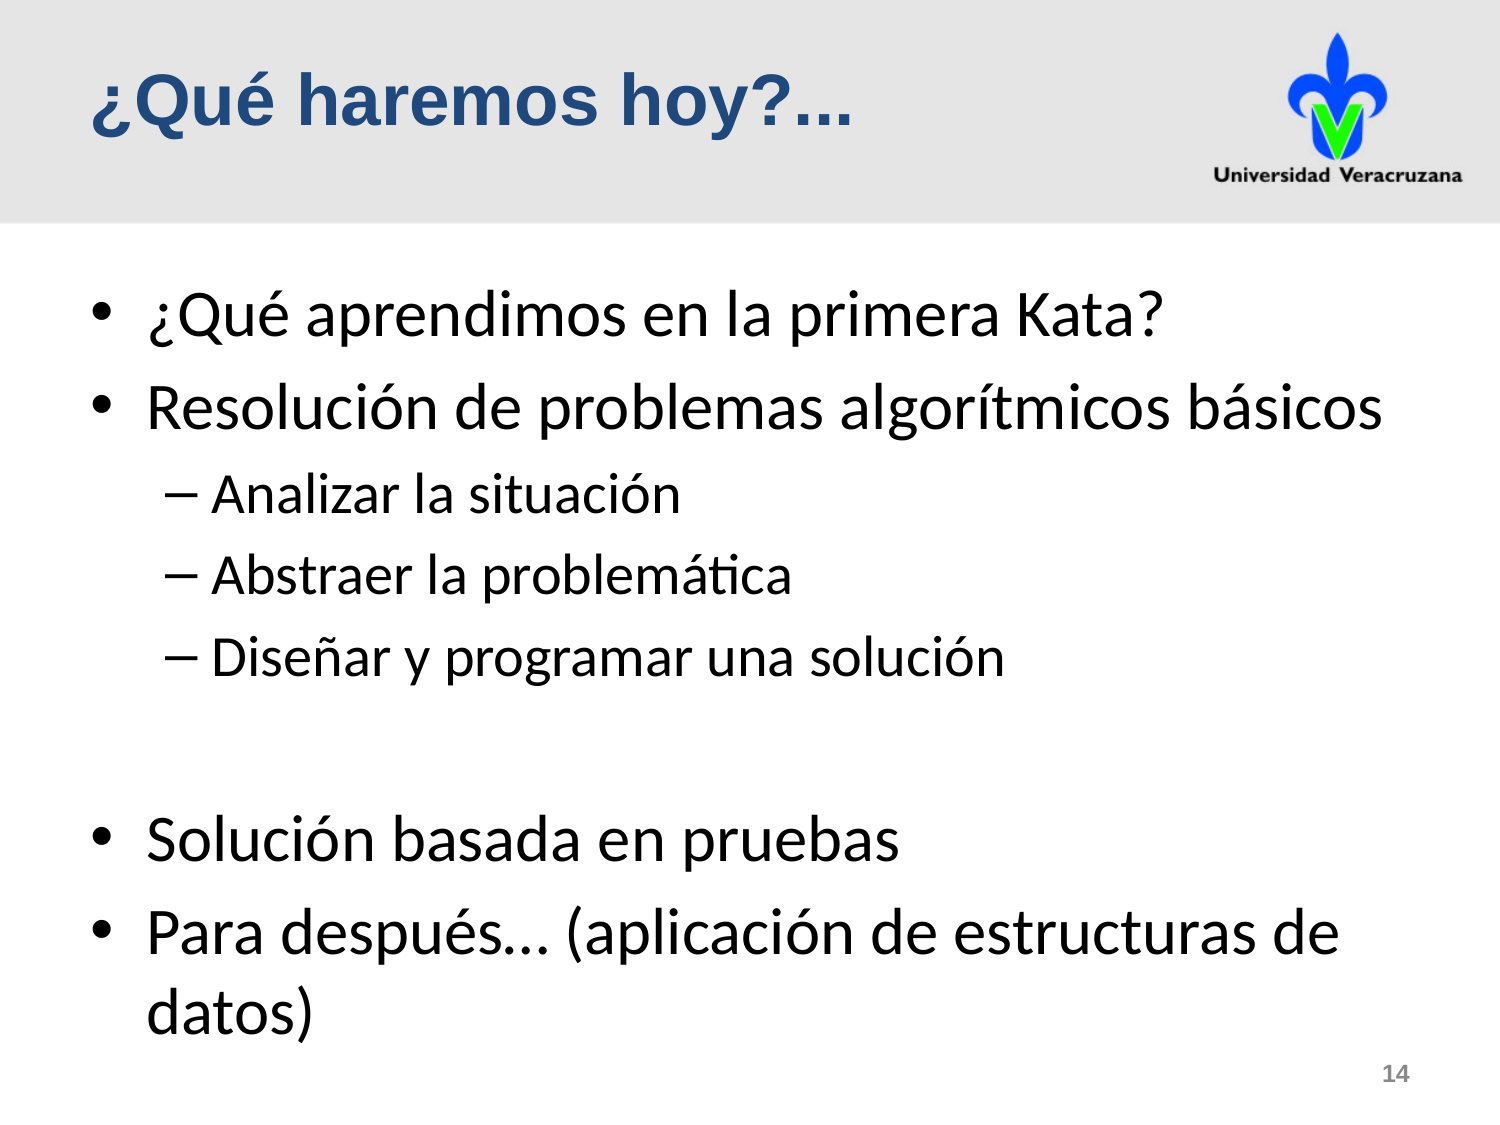

# ¿Qué haremos hoy?...
¿Qué aprendimos en la primera Kata?
Resolución de problemas algorítmicos básicos
Analizar la situación
Abstraer la problemática
Diseñar y programar una solución

Solución basada en pruebas
Para después… (aplicación de estructuras de datos)
14